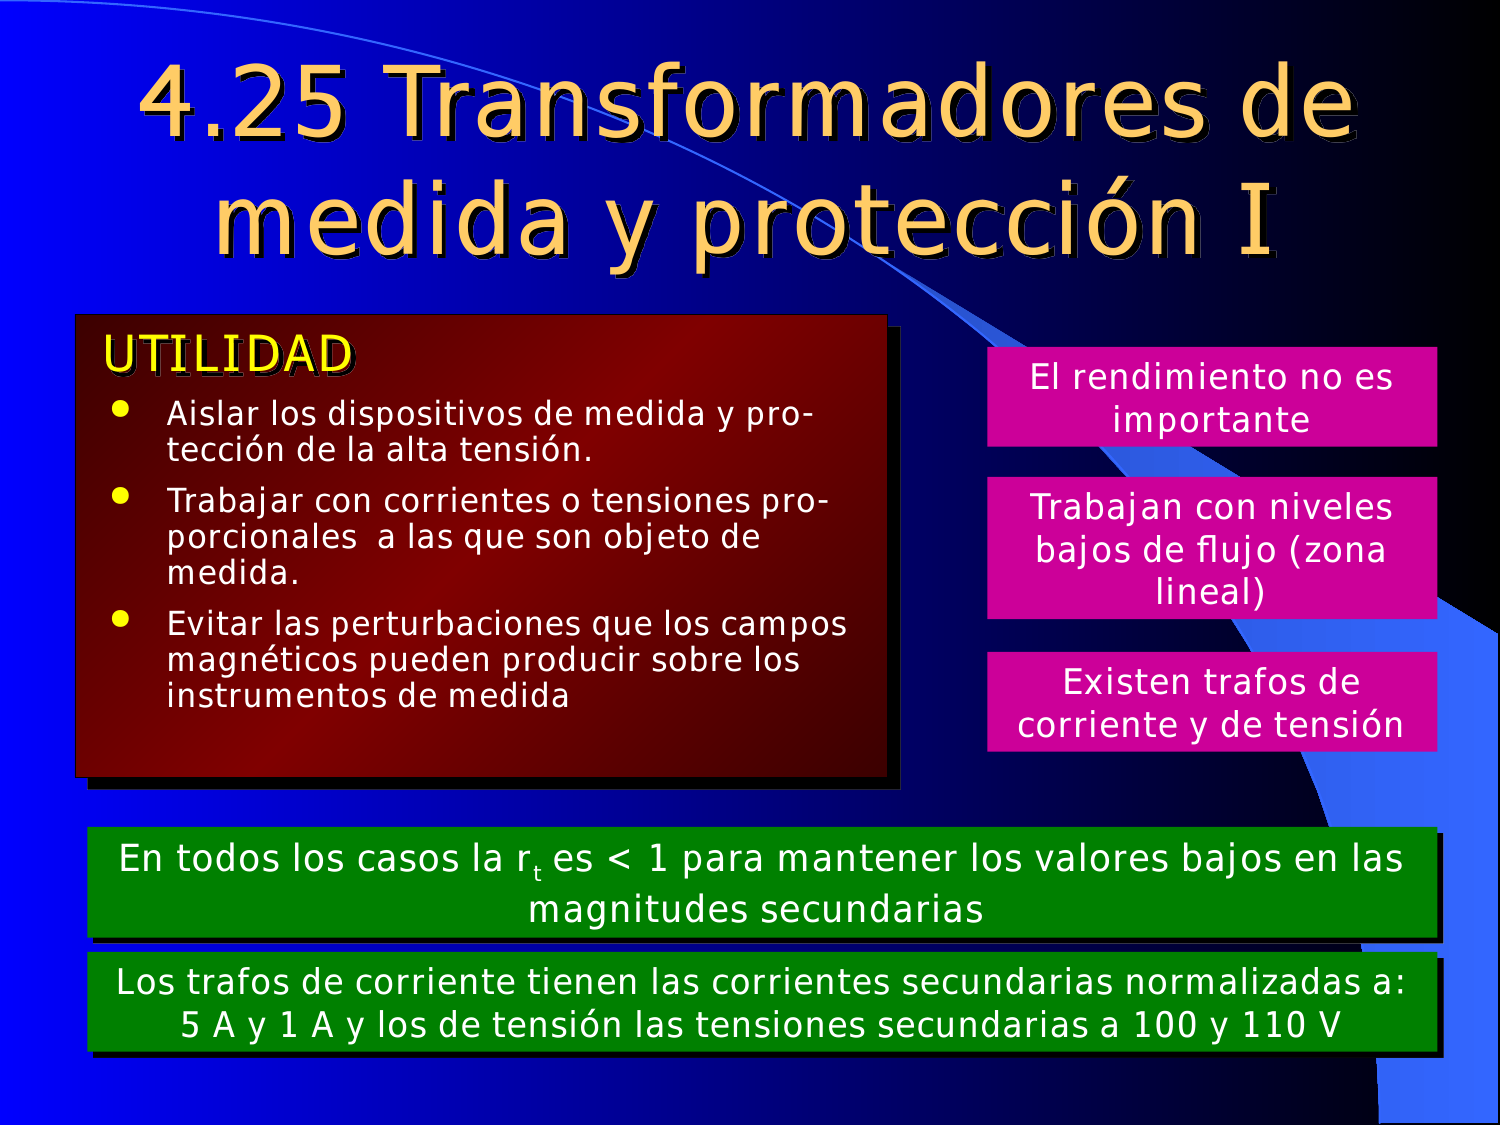

4.25 Transformadores de medida y protección I

UTILIDAD
Aislar los dispositivos de medida y pro-tección de la alta tensión.
Trabajar con corrientes o tensiones pro-porcionales  a las que son objeto de medida.
Evitar las perturbaciones que los campos magnéticos pueden producir sobre los instrumentos de medida

El rendimiento no es importante
Trabajan con niveles bajos de flujo (zona lineal)
Existen trafos de corriente y de tensión
En todos los casos la rt es < 1 para mantener los valores bajos en las magnitudes secundarias
Los trafos de corriente tienen las corrientes secundarias normalizadas a:
5 A y 1 A y los de tensión las tensiones secundarias a 100 y 110 V